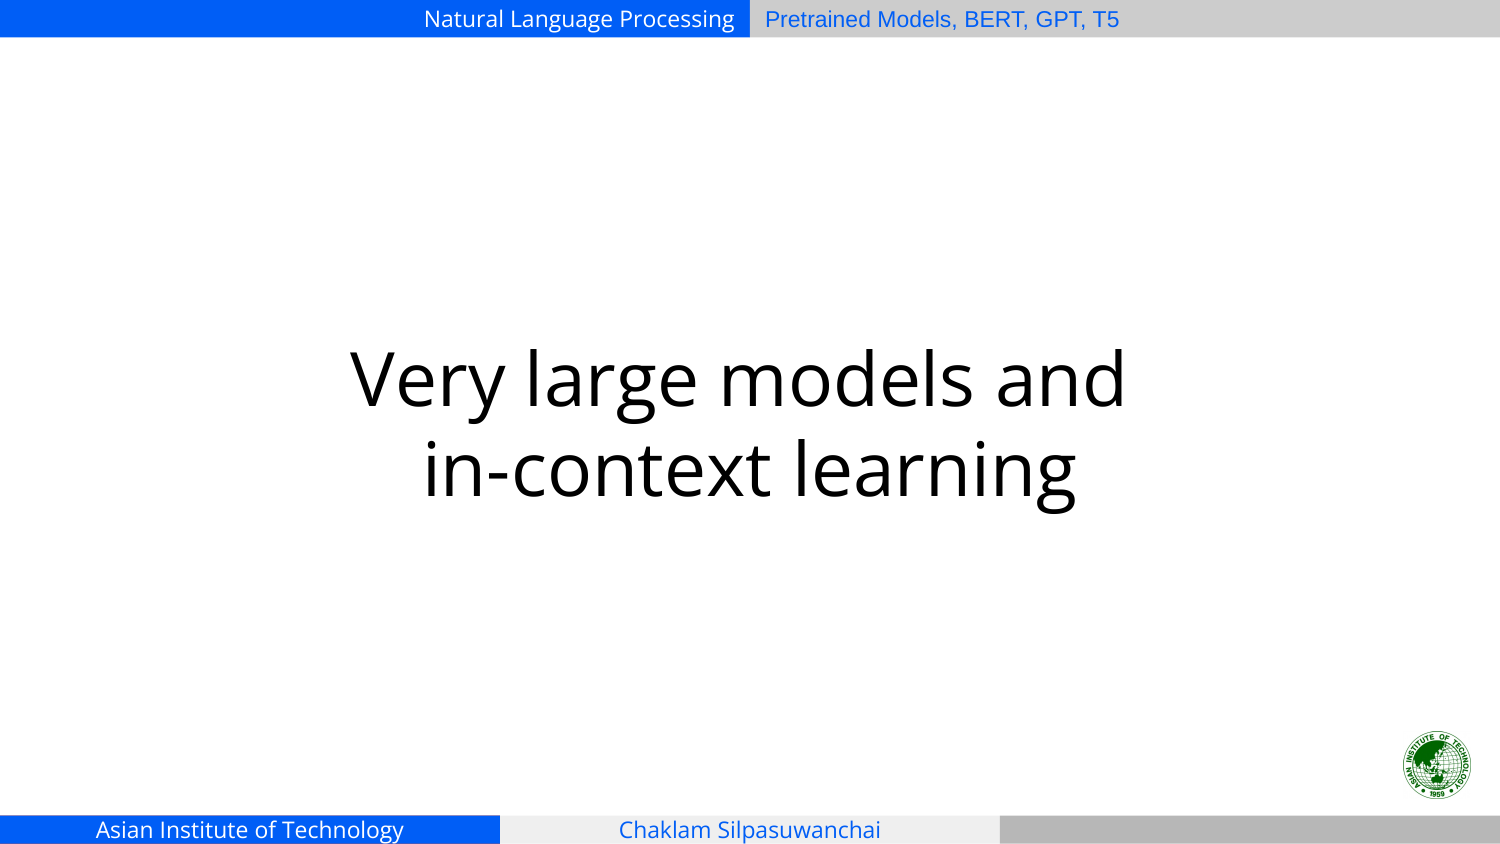

# Very large models and
in-context learning